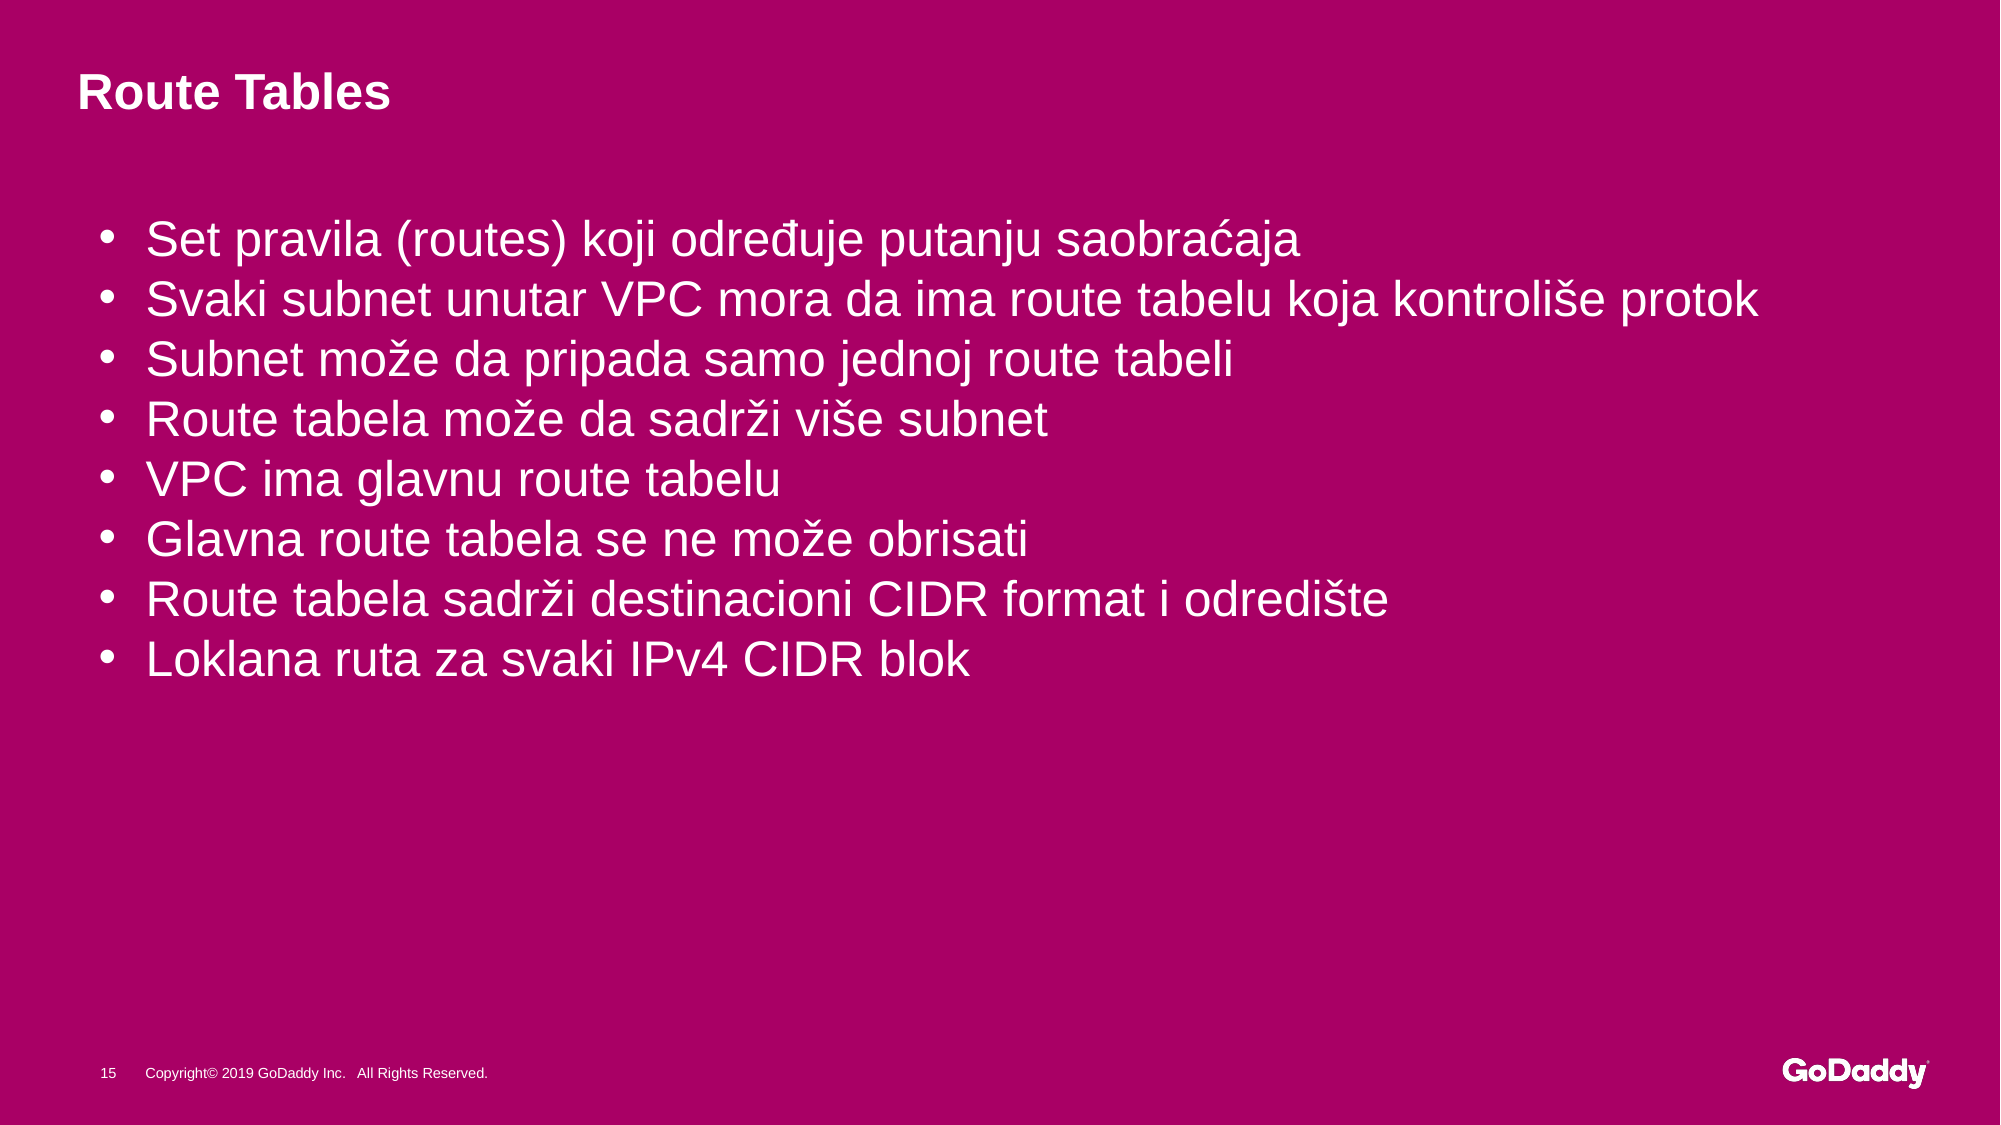

# Route Tables
Set pravila (routes) koji određuje putanju saobraćaja
Svaki subnet unutar VPC mora da ima route tabelu koja kontroliše protok
Subnet može da pripada samo jednoj route tabeli
Route tabela može da sadrži više subnet
VPC ima glavnu route tabelu
Glavna route tabela se ne može obrisati
Route tabela sadrži destinacioni CIDR format i odredište
Loklana ruta za svaki IPv4 CIDR blok

15
Copyright© 2019 GoDaddy Inc.   All Rights Reserved.